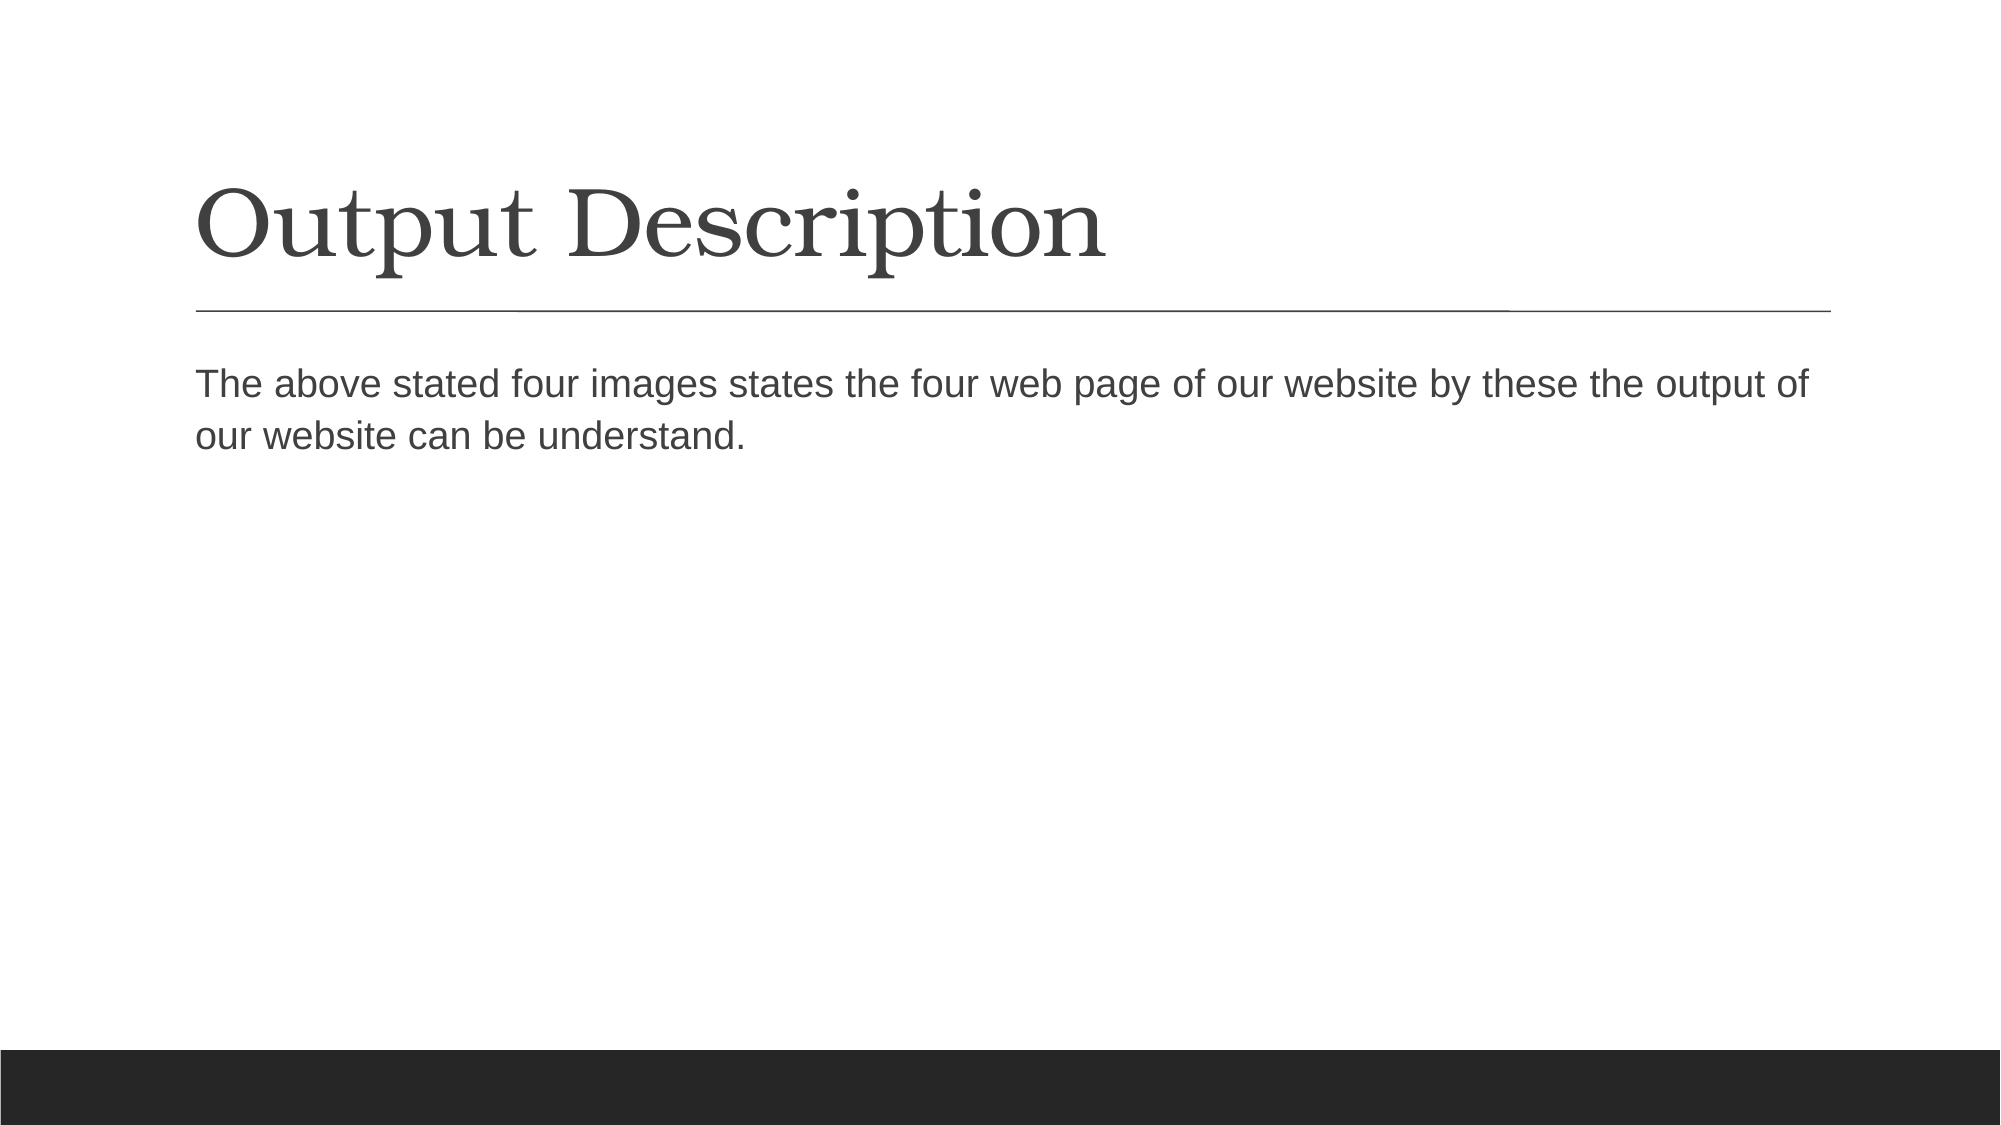

Output Description
The above stated four images states the four web page of our website by these the output of our website can be understand.